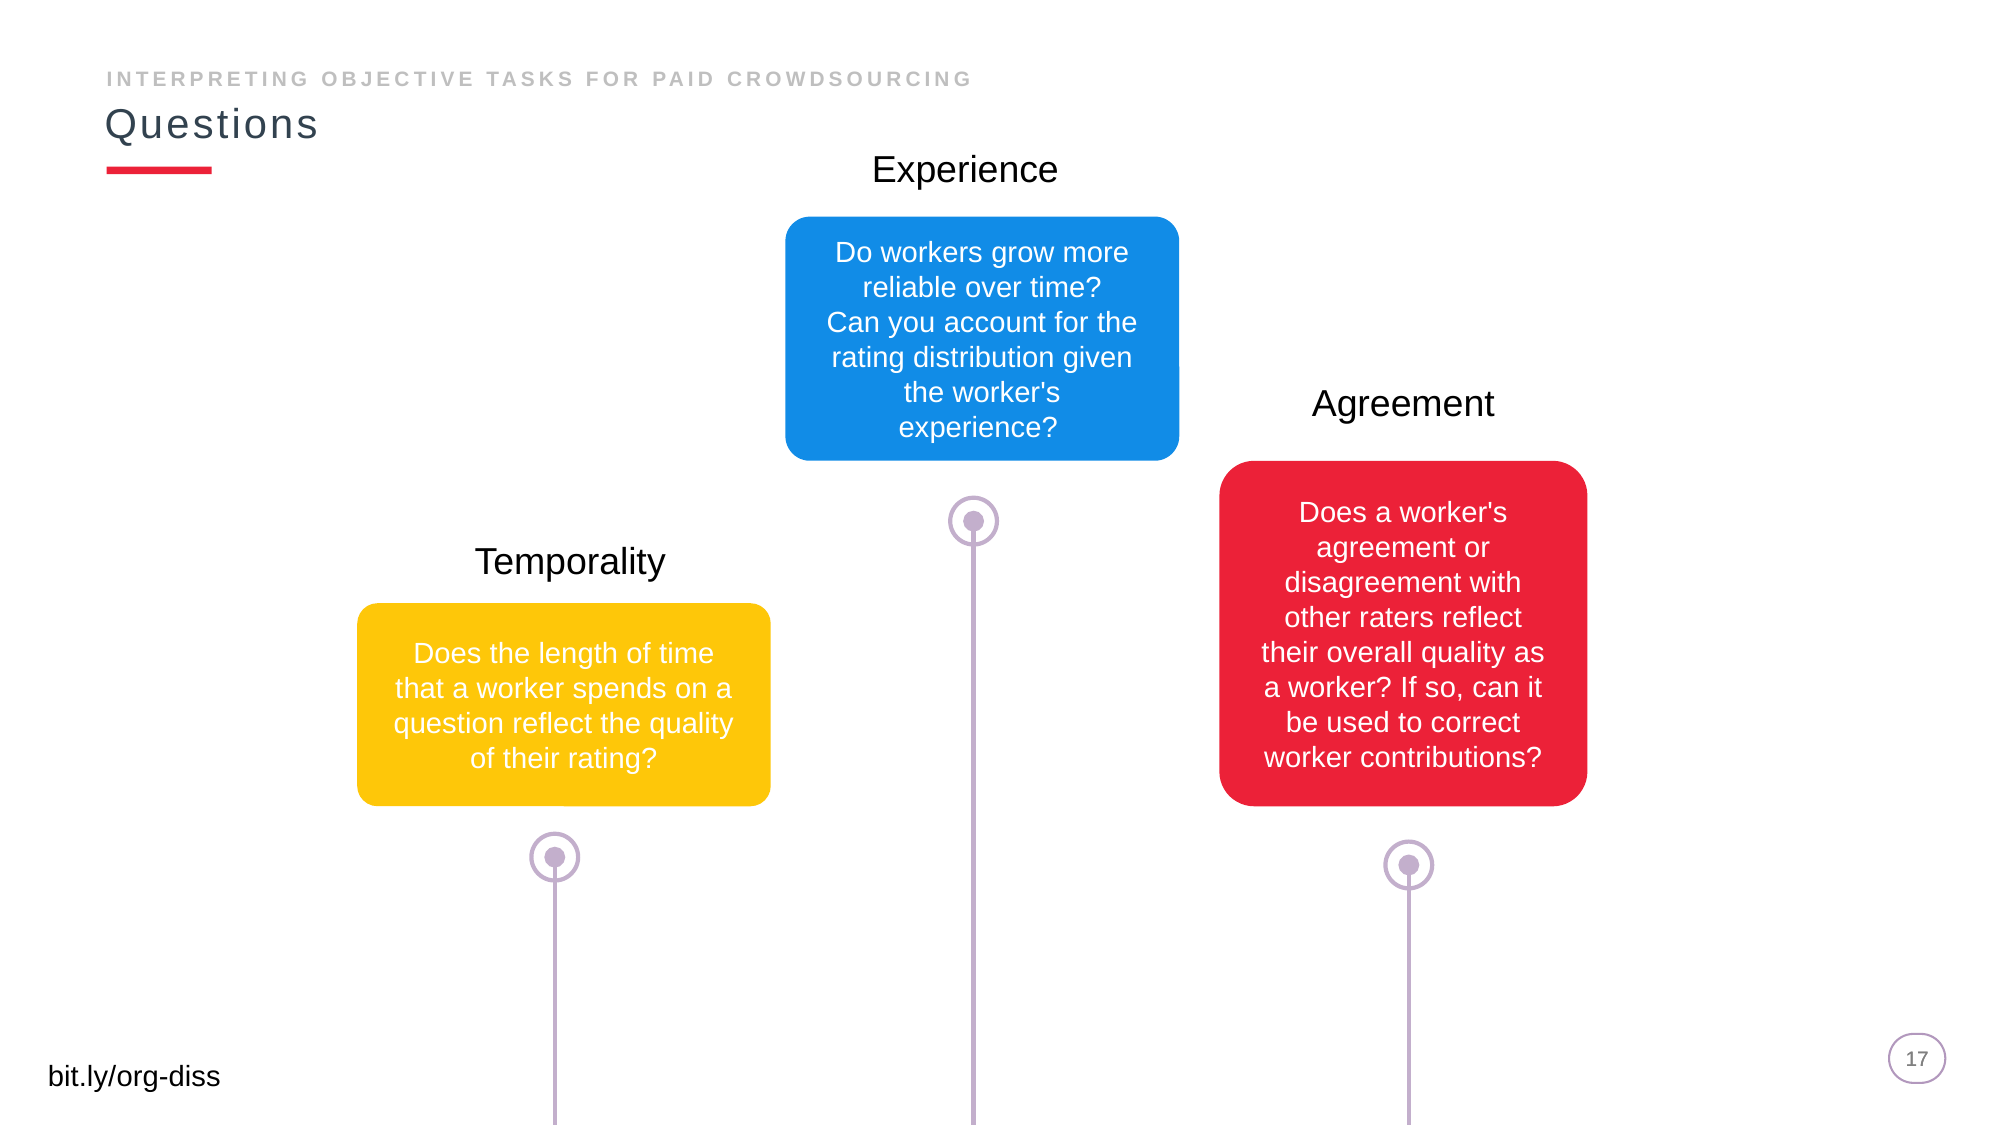

INTERPRETING OBJECTIVE TASKS FOR PAID CROWDSOURCING
Questions
Experience
Do workers grow more reliable over time?
Can you account for the rating distribution given the worker's experience?
Agreement
Does a worker's agreement or disagreement with other raters reflect their overall quality as a worker? If so, can it be used to correct worker contributions?

Temporality
Does the length of time that a worker spends on a question reflect the quality of their rating?

17
17